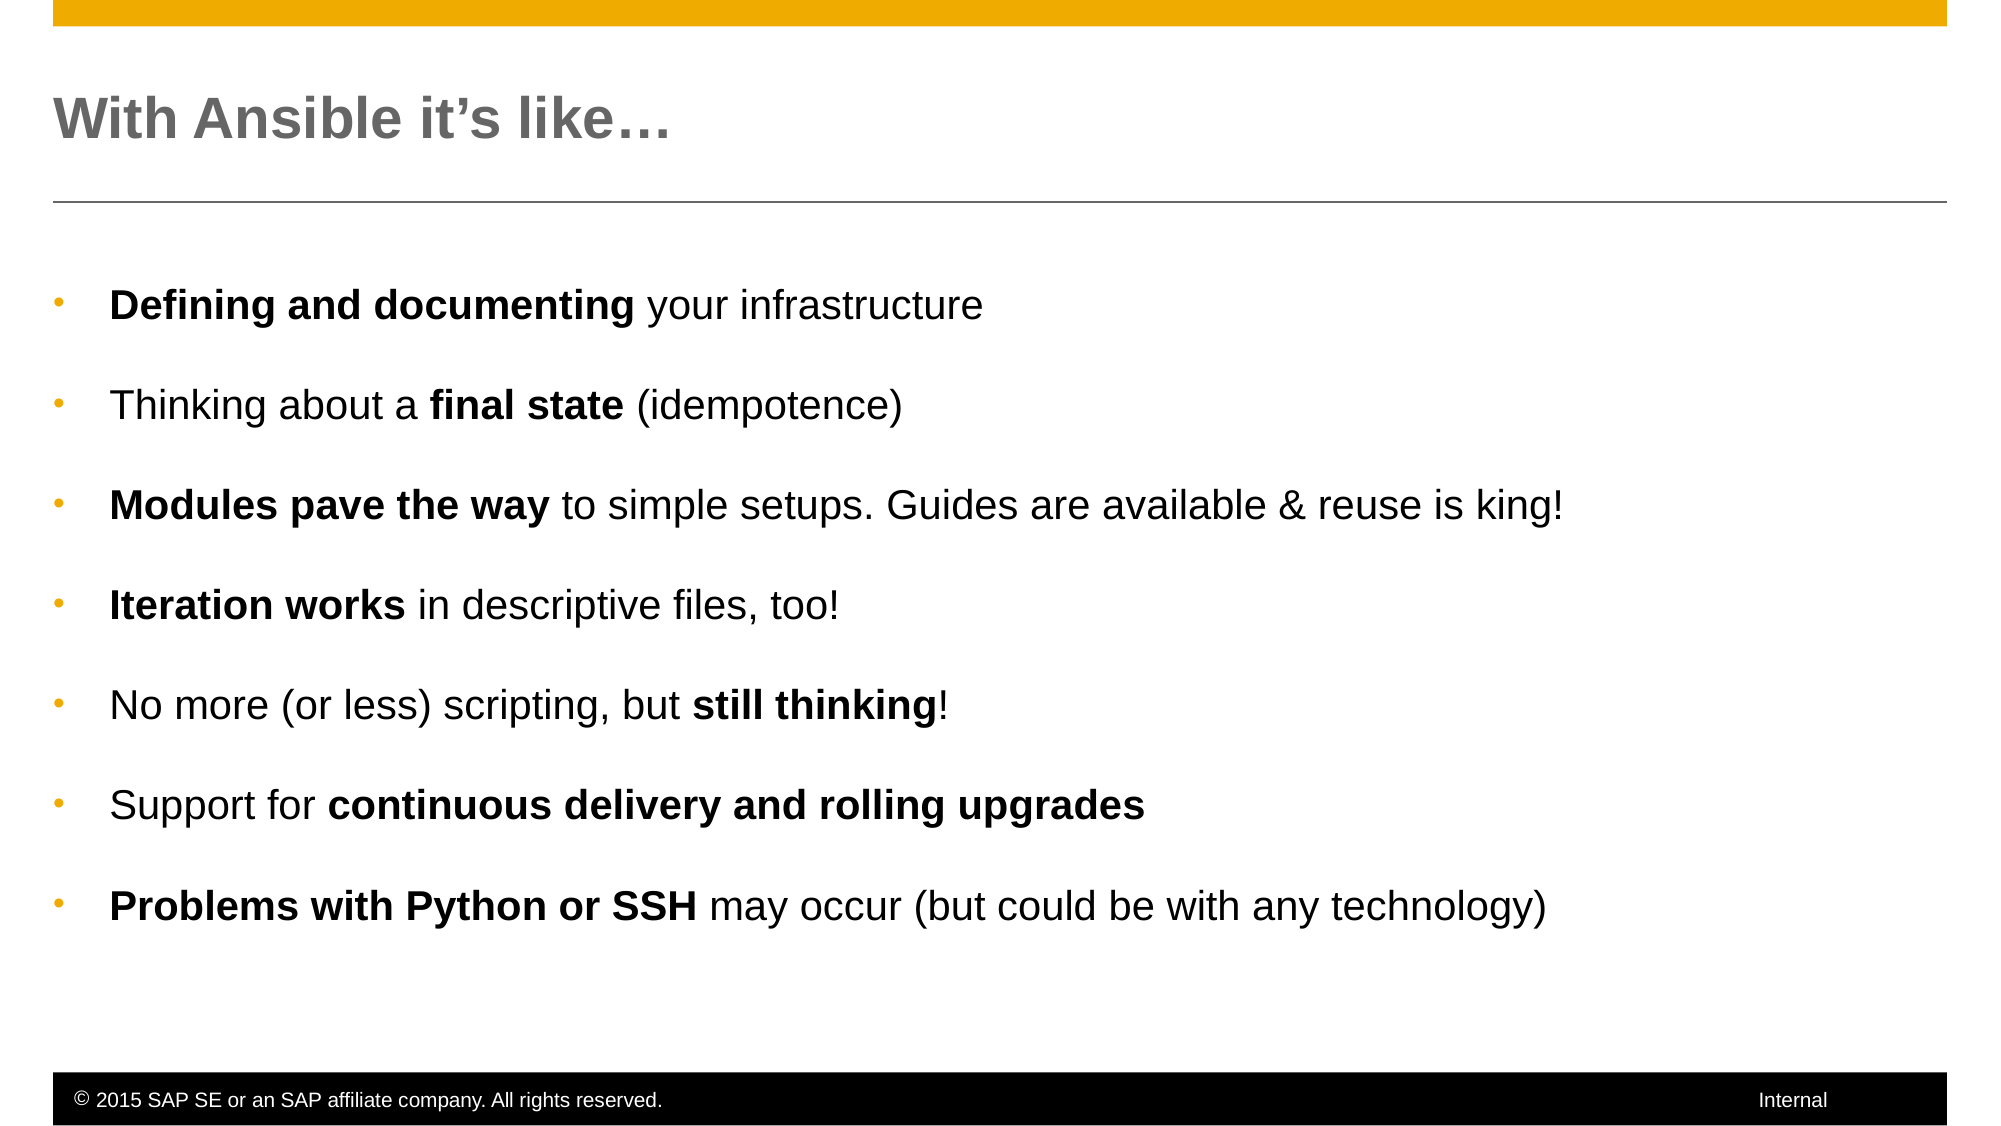

# With Ansible it’s like…
Defining and documenting your infrastructure
Thinking about a final state (idempotence)
Modules pave the way to simple setups. Guides are available & reuse is king!
Iteration works in descriptive files, too!
No more (or less) scripting, but still thinking!
Support for continuous delivery and rolling upgrades
Problems with Python or SSH may occur (but could be with any technology)